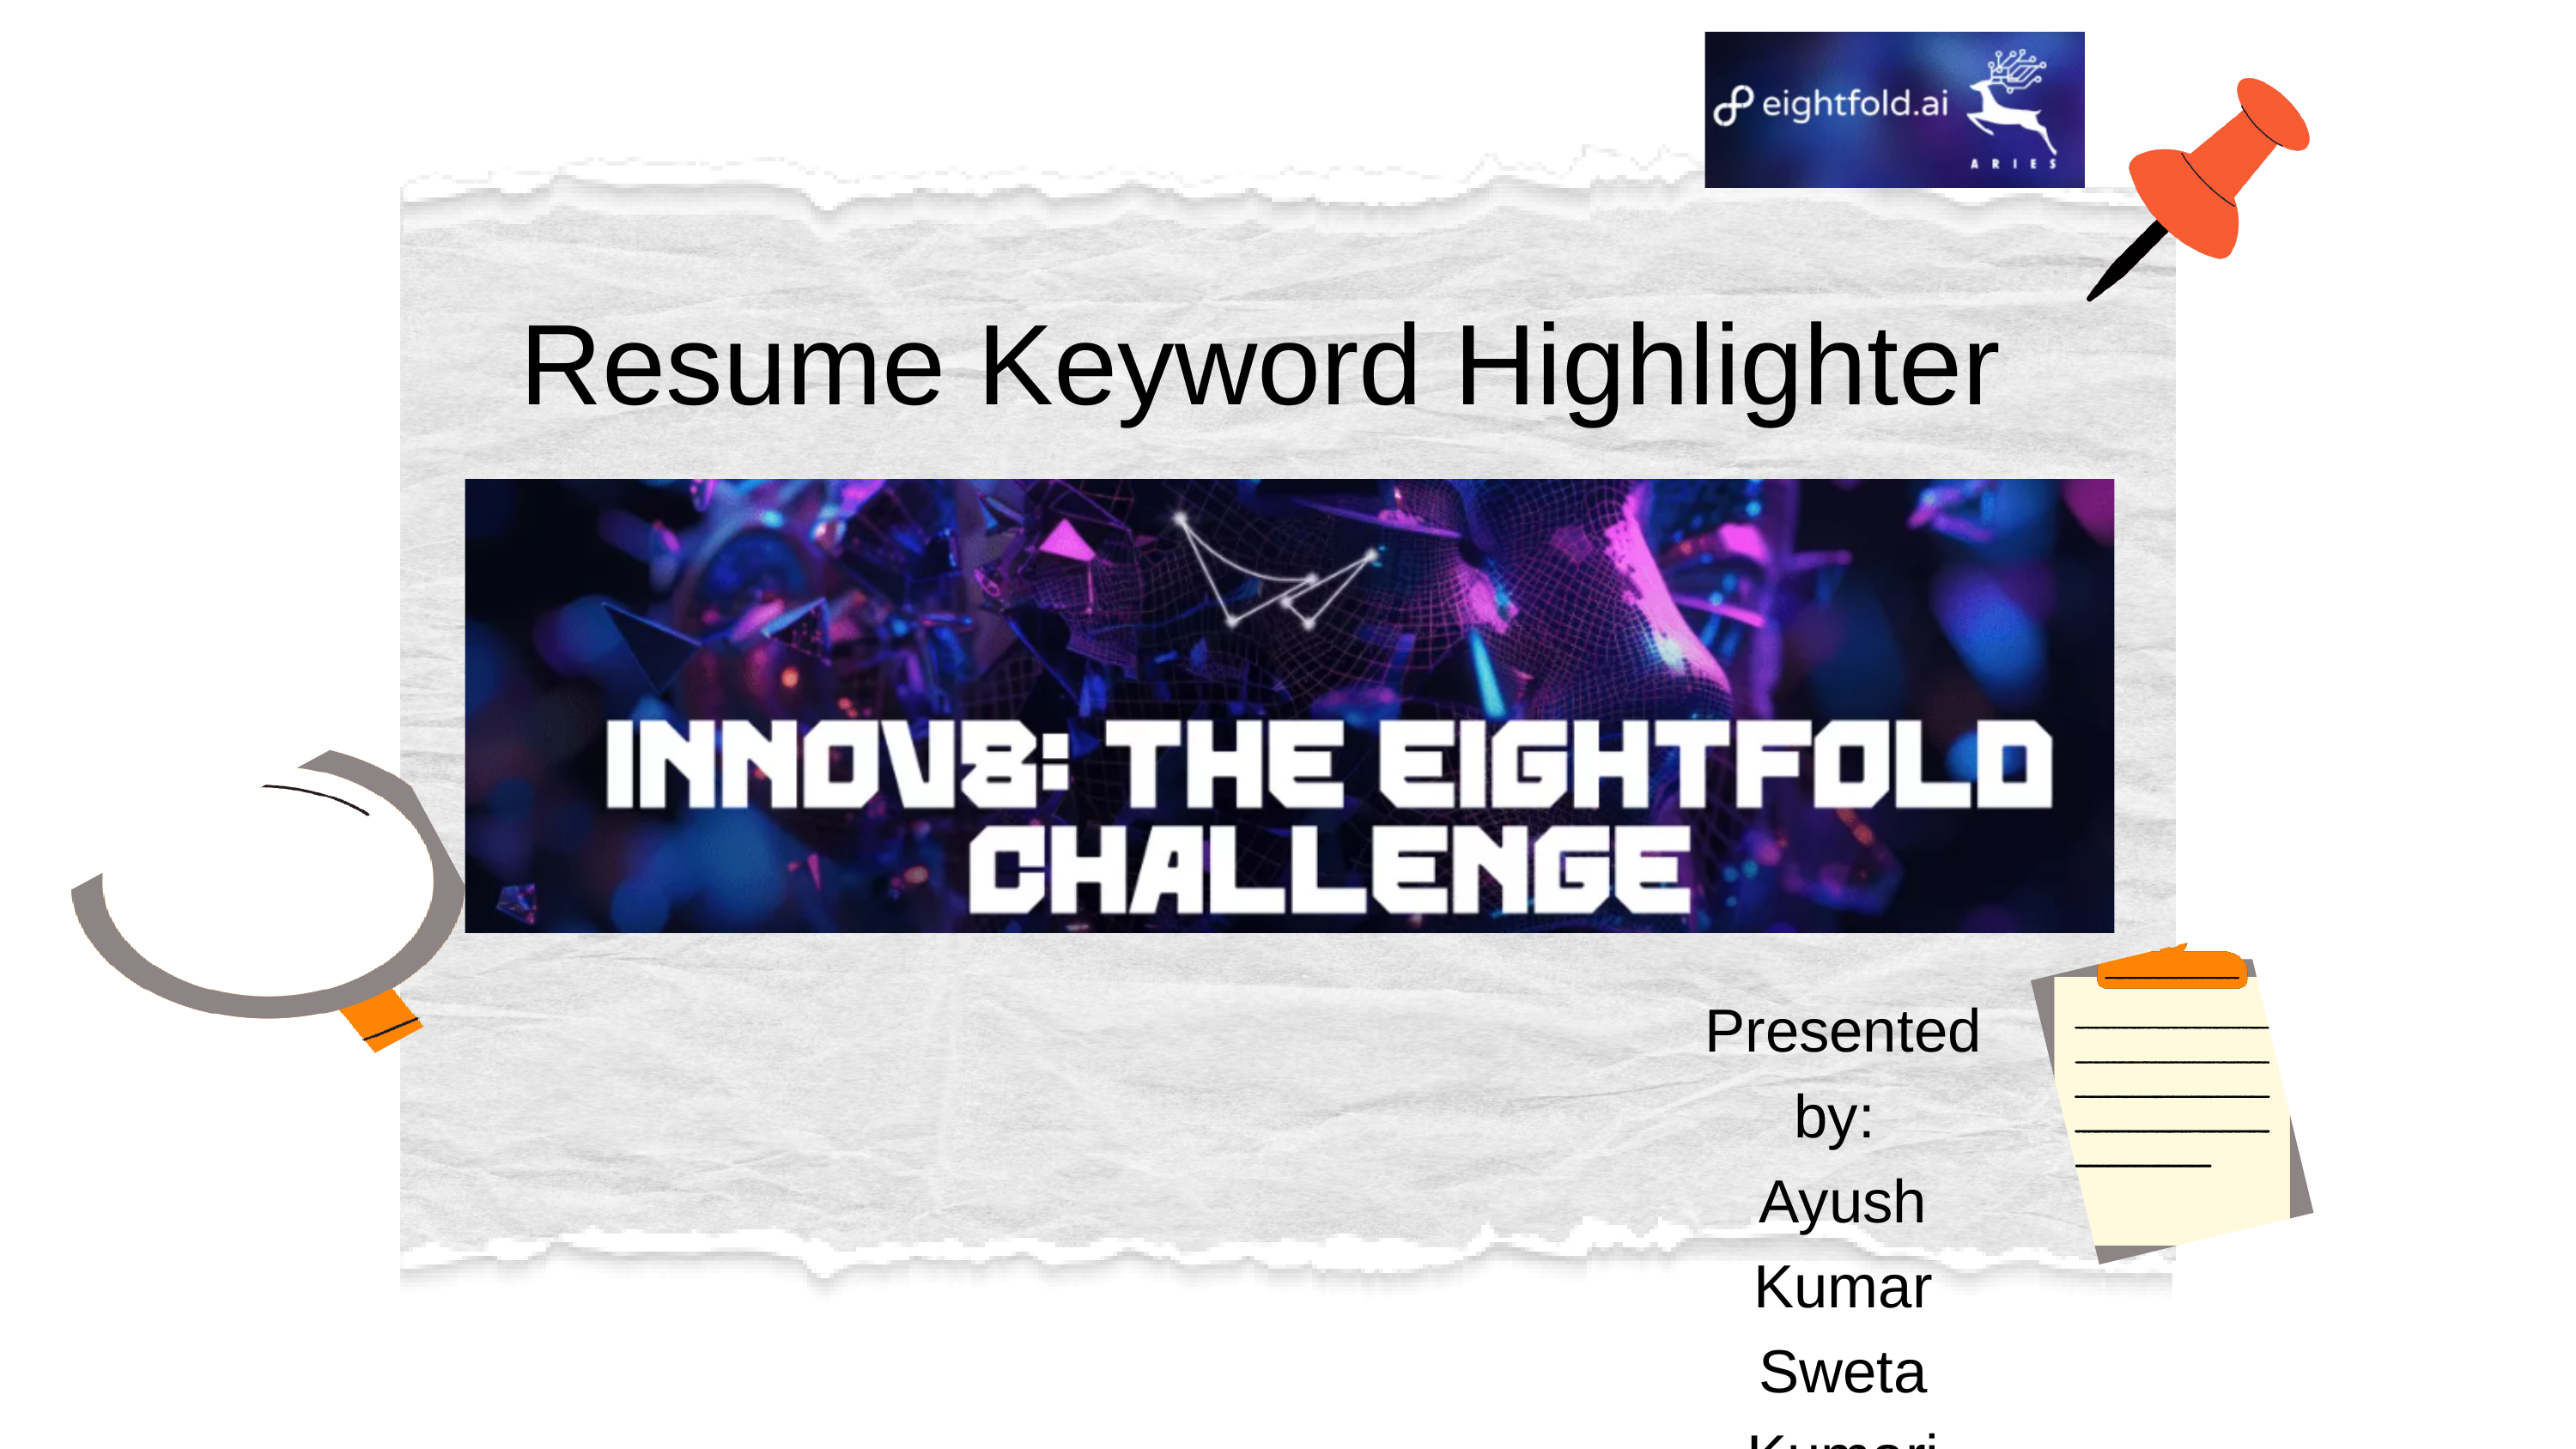

Resume Keyword Highlighter

Presented by:
Ayush Kumar
Sweta Kumari